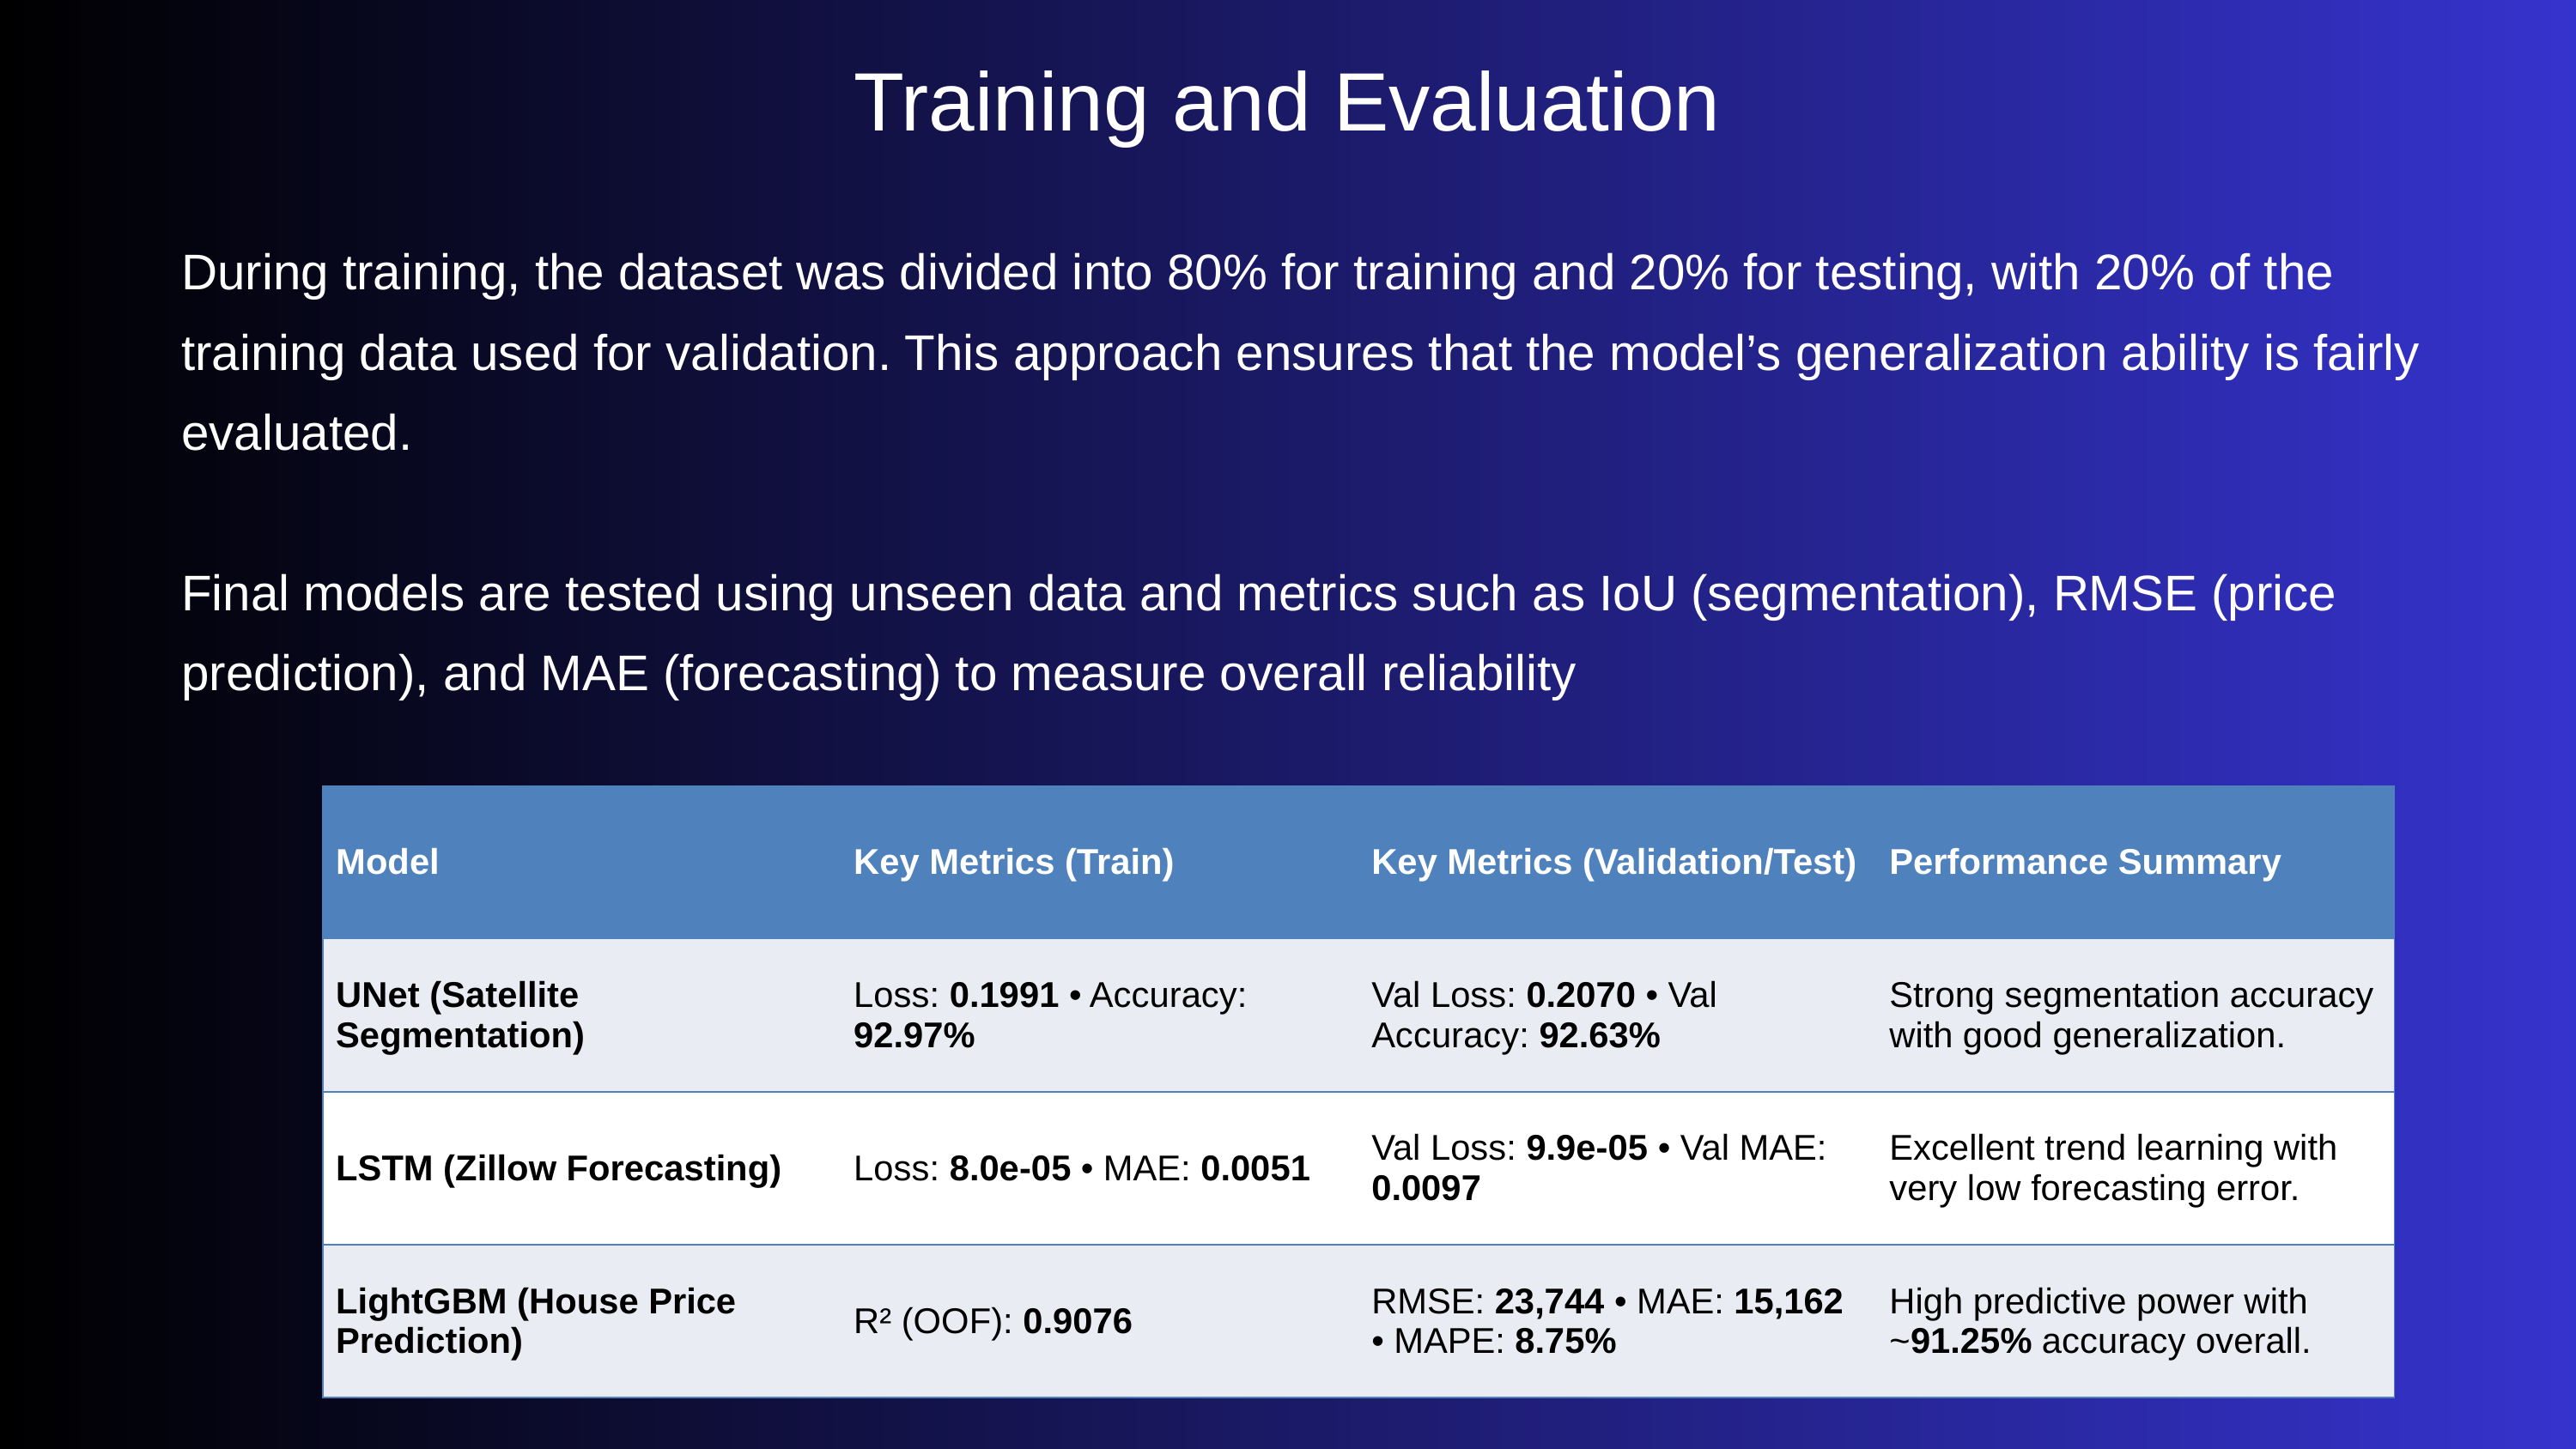

Training and Evaluation
During training, the dataset was divided into 80% for training and 20% for testing, with 20% of the training data used for validation. This approach ensures that the model’s generalization ability is fairly evaluated.

Final models are tested using unseen data and metrics such as IoU (segmentation), RMSE (price prediction), and MAE (forecasting) to measure overall reliability
| Model | Key Metrics (Train) | Key Metrics (Validation/Test) | Performance Summary |
| --- | --- | --- | --- |
| UNet (Satellite Segmentation) | Loss: 0.1991 • Accuracy: 92.97% | Val Loss: 0.2070 • Val Accuracy: 92.63% | Strong segmentation accuracy with good generalization. |
| LSTM (Zillow Forecasting) | Loss: 8.0e-05 • MAE: 0.0051 | Val Loss: 9.9e-05 • Val MAE: 0.0097 | Excellent trend learning with very low forecasting error. |
| LightGBM (House Price Prediction) | R² (OOF): 0.9076 | RMSE: 23,744 • MAE: 15,162 • MAPE: 8.75% | High predictive power with ~91.25% accuracy overall. |